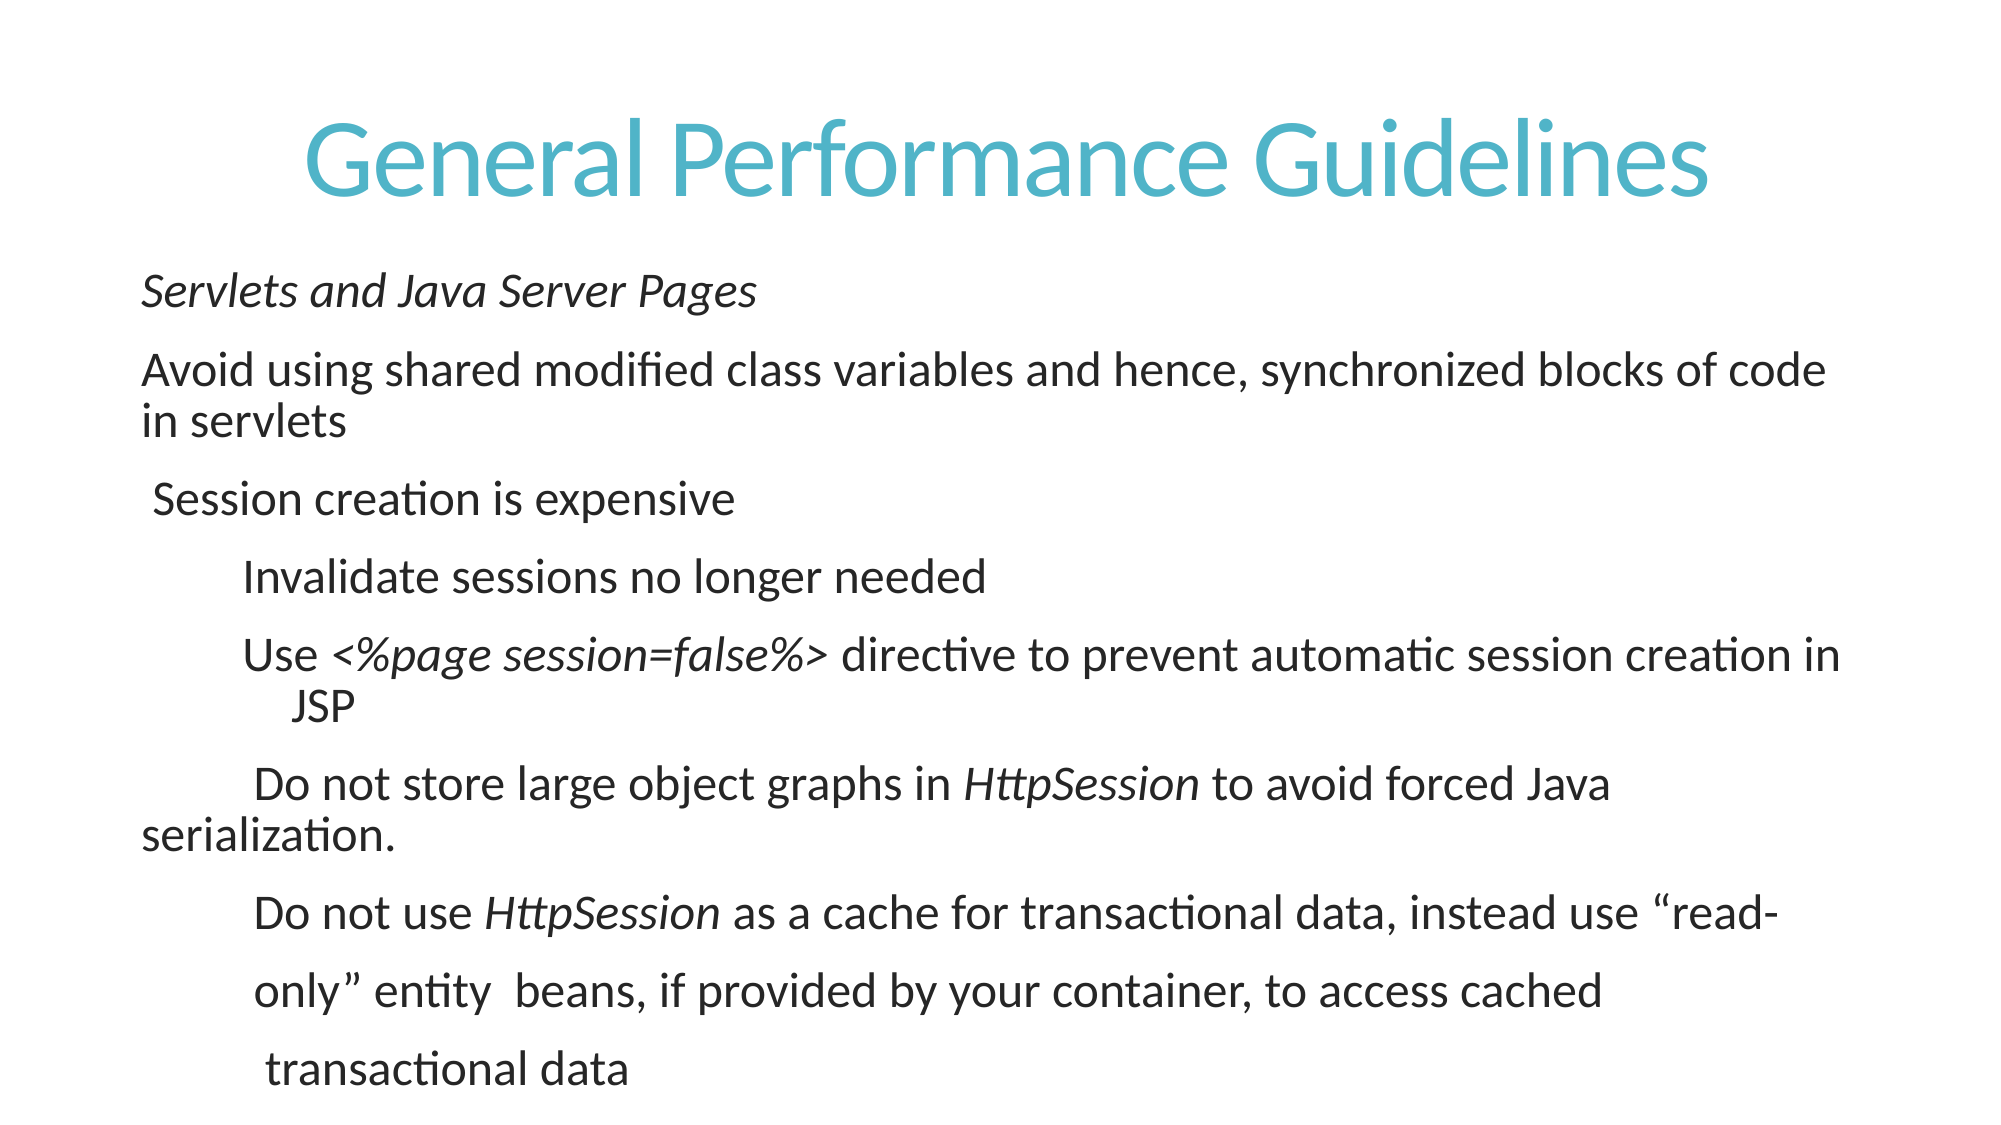

# General Performance Guidelines
Servlets and Java Server Pages
Avoid using shared modified class variables and hence, synchronized blocks of code in servlets
 Session creation is expensive
         Invalidate sessions no longer needed
         Use <%page session=false%> directive to prevent automatic session creation in 	JSP
          Do not store large object graphs in HttpSession to avoid forced Java serialization.
          Do not use HttpSession as a cache for transactional data, instead use “read-
          only” entity  beans, if provided by your container, to access cached
           transactional data